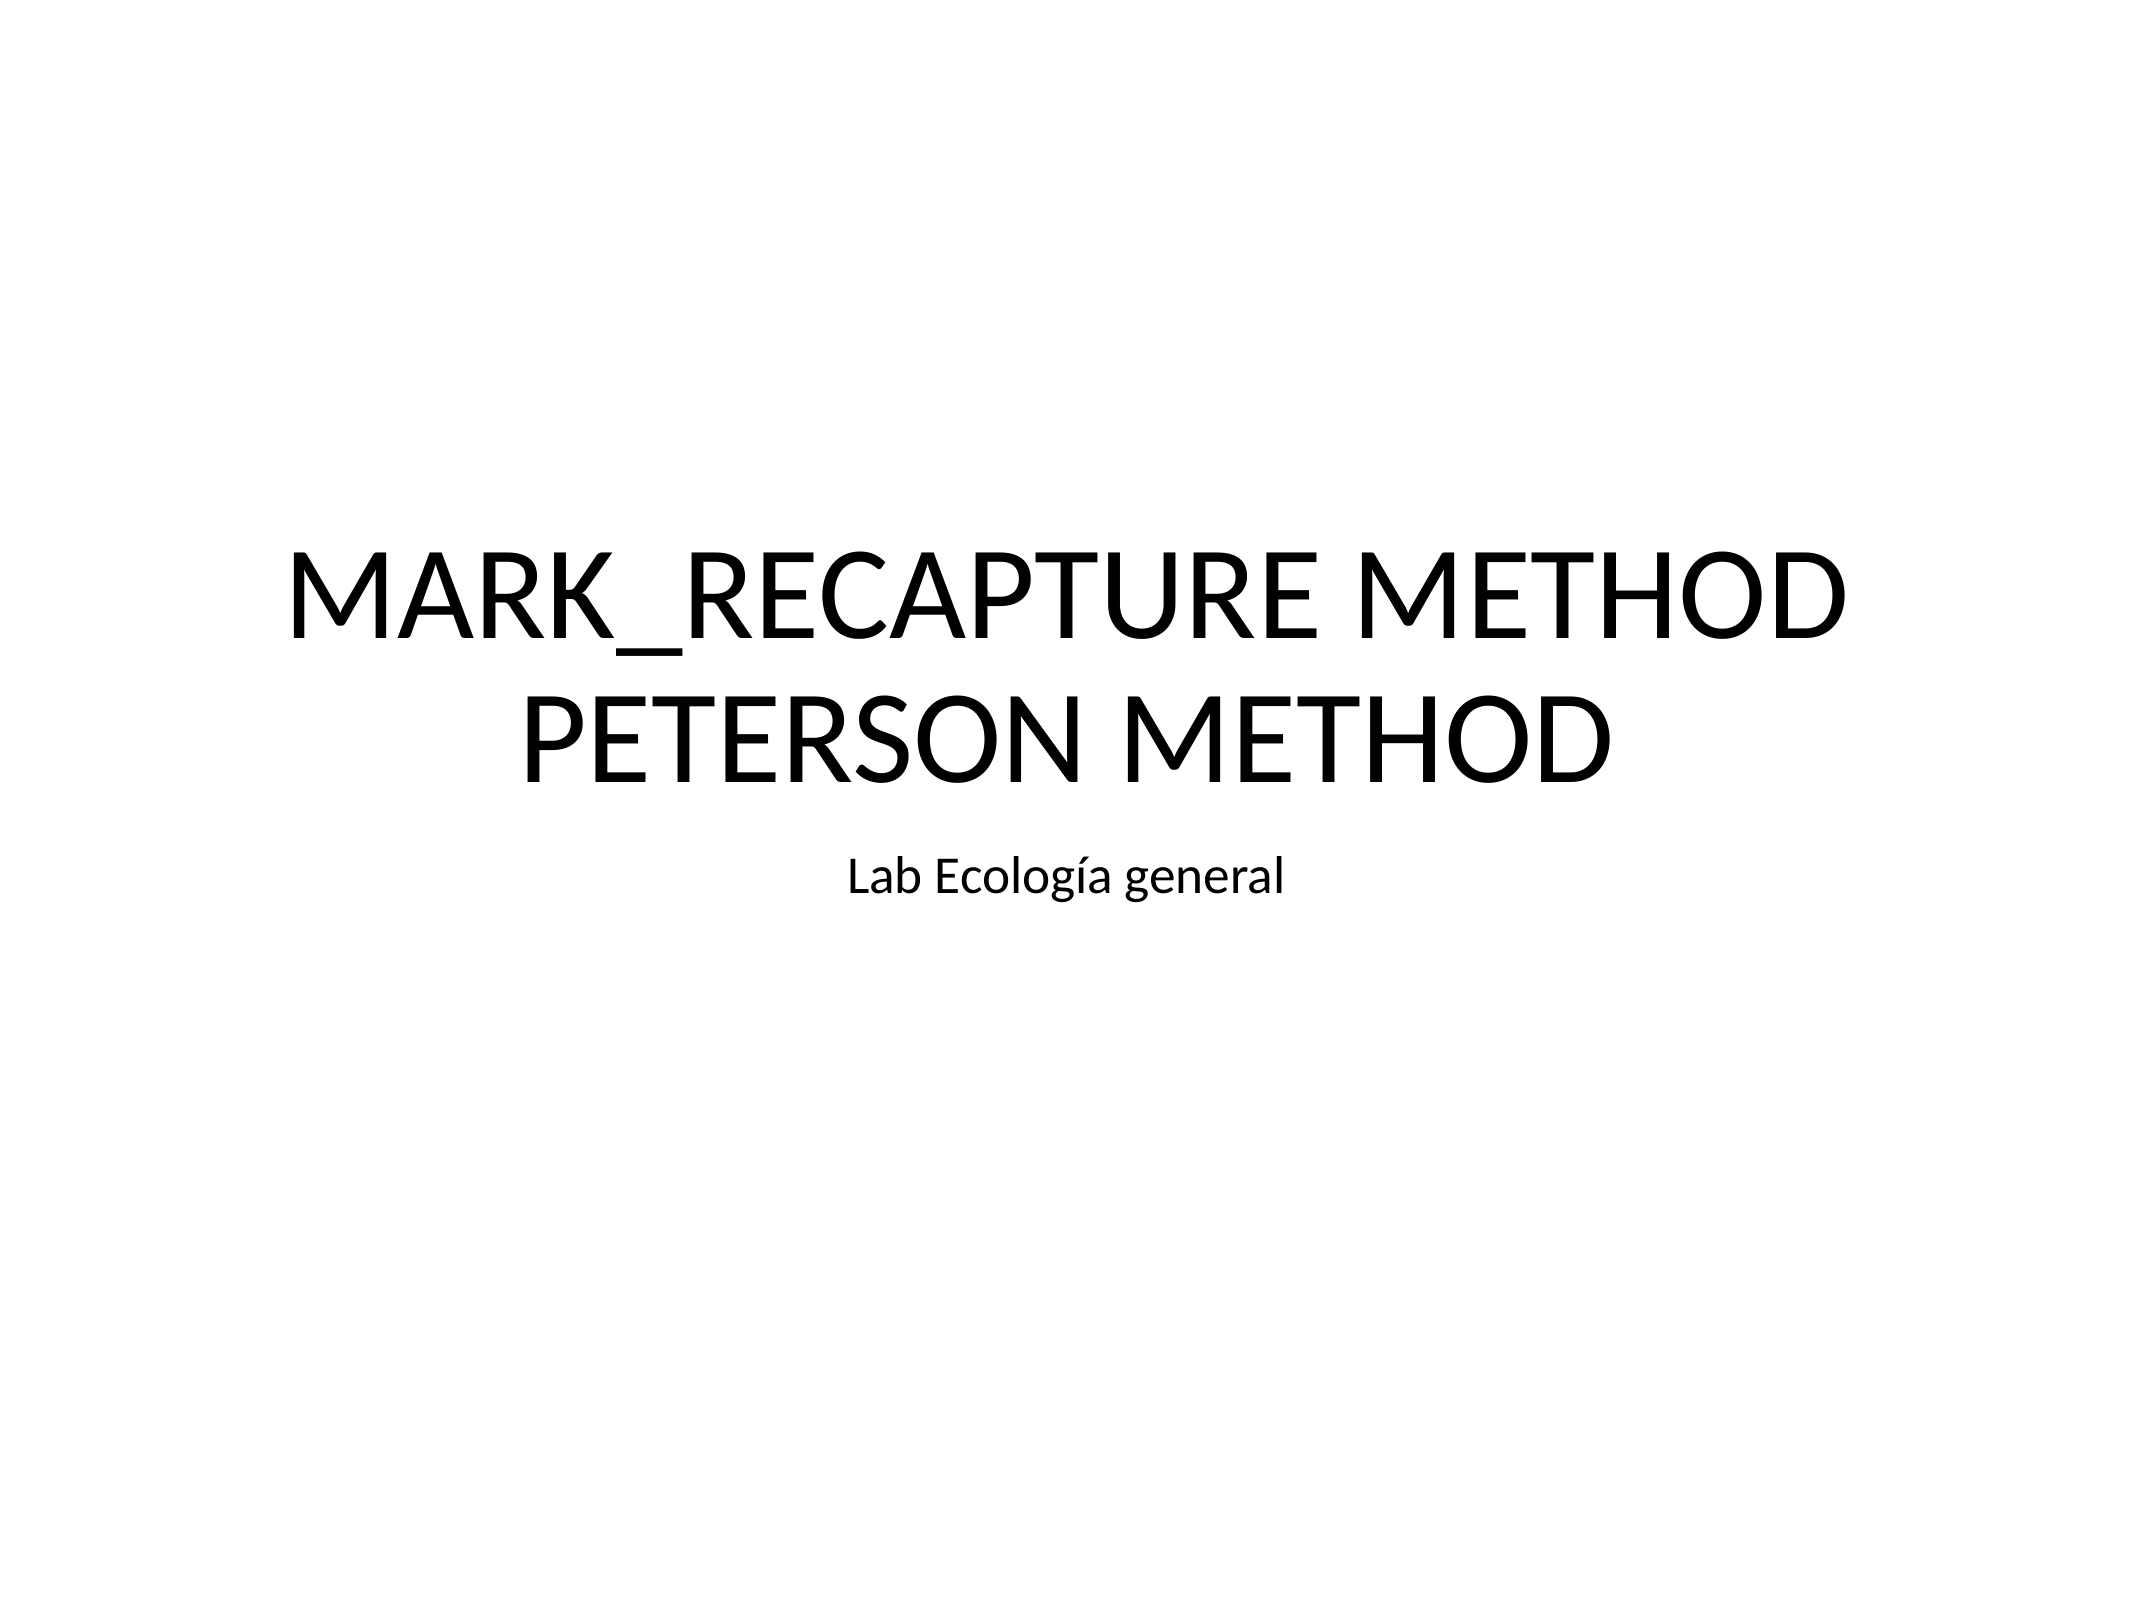

# MARK_RECAPTURE METHOD PETERSON METHOD
Lab Ecología general